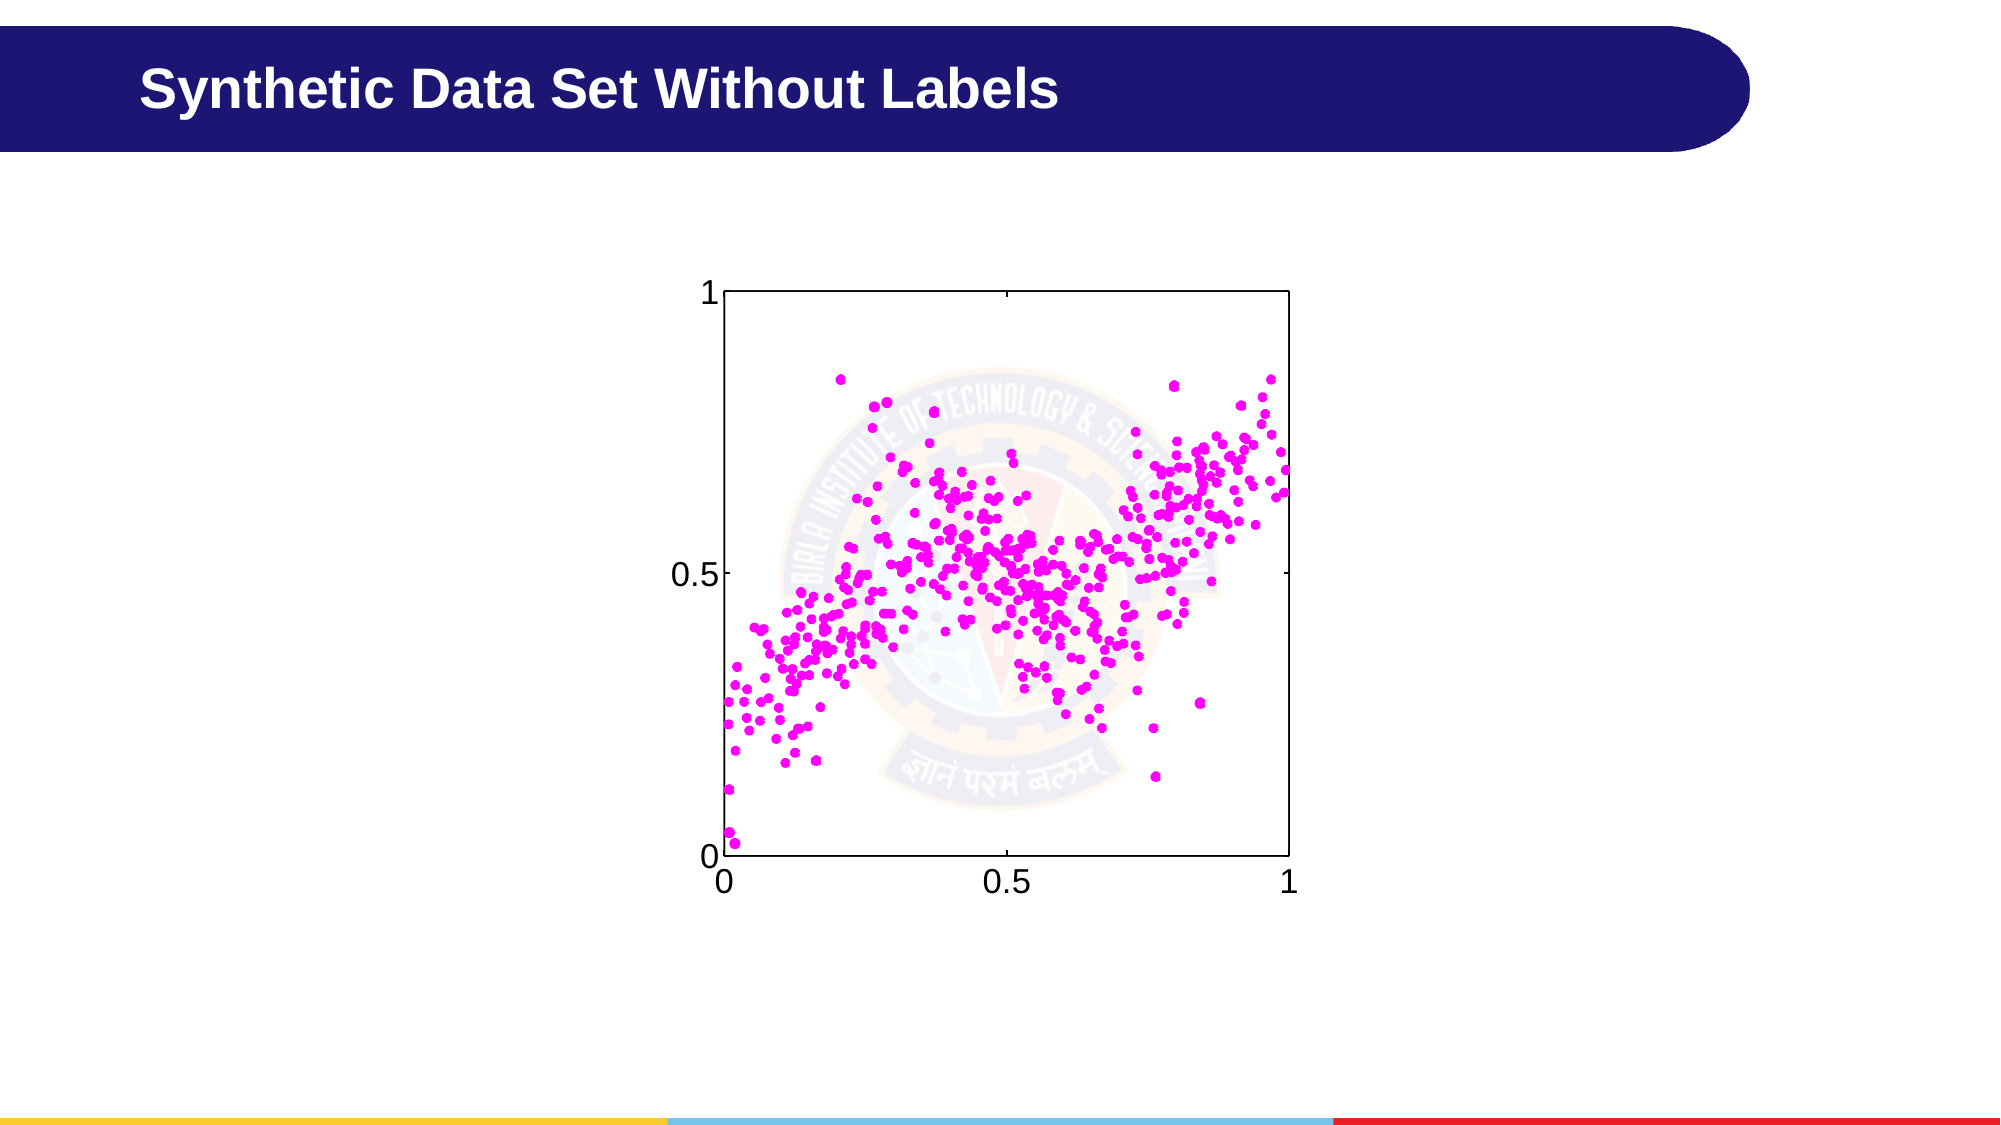

# Synthetic Data Set Without Labels

1

0.5
0

0
0.5
1

(b)